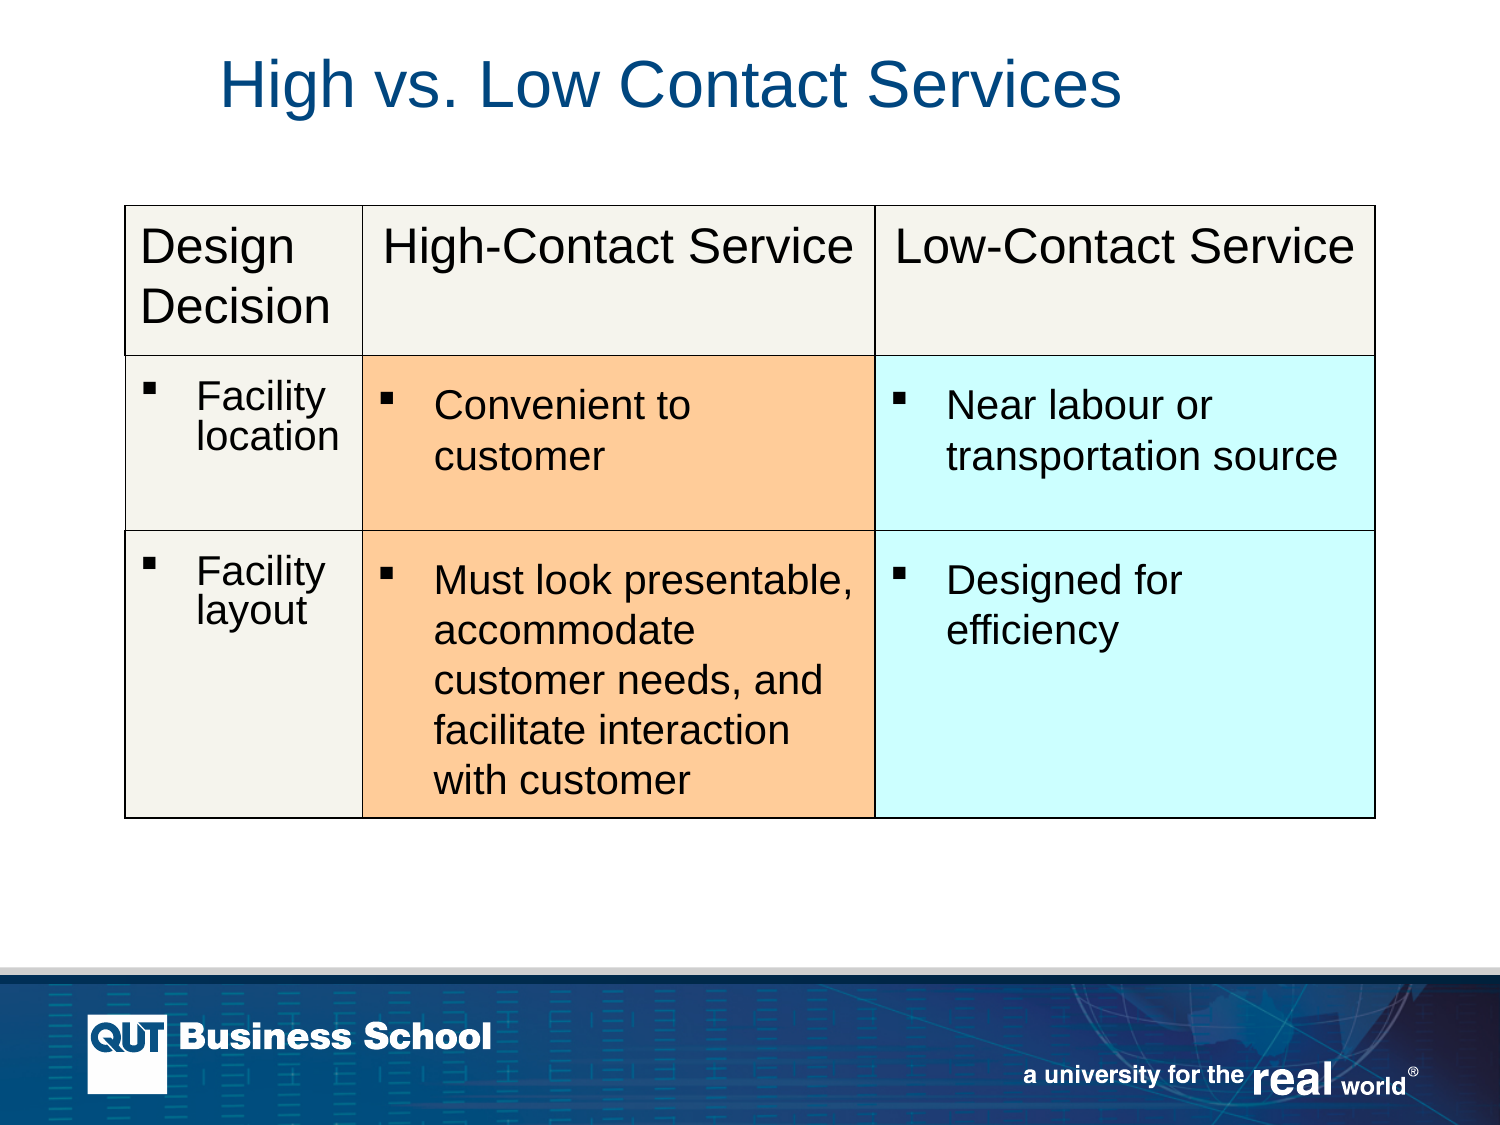

# High vs. Low Contact Services
Design Decision
High-Contact Service
Low-Contact Service
Facility location
Convenient to customer
Near labour or transportation source
Facility layout
Must look presentable, accommodate customer needs, and facilitate interaction with customer
Designed for efficiency